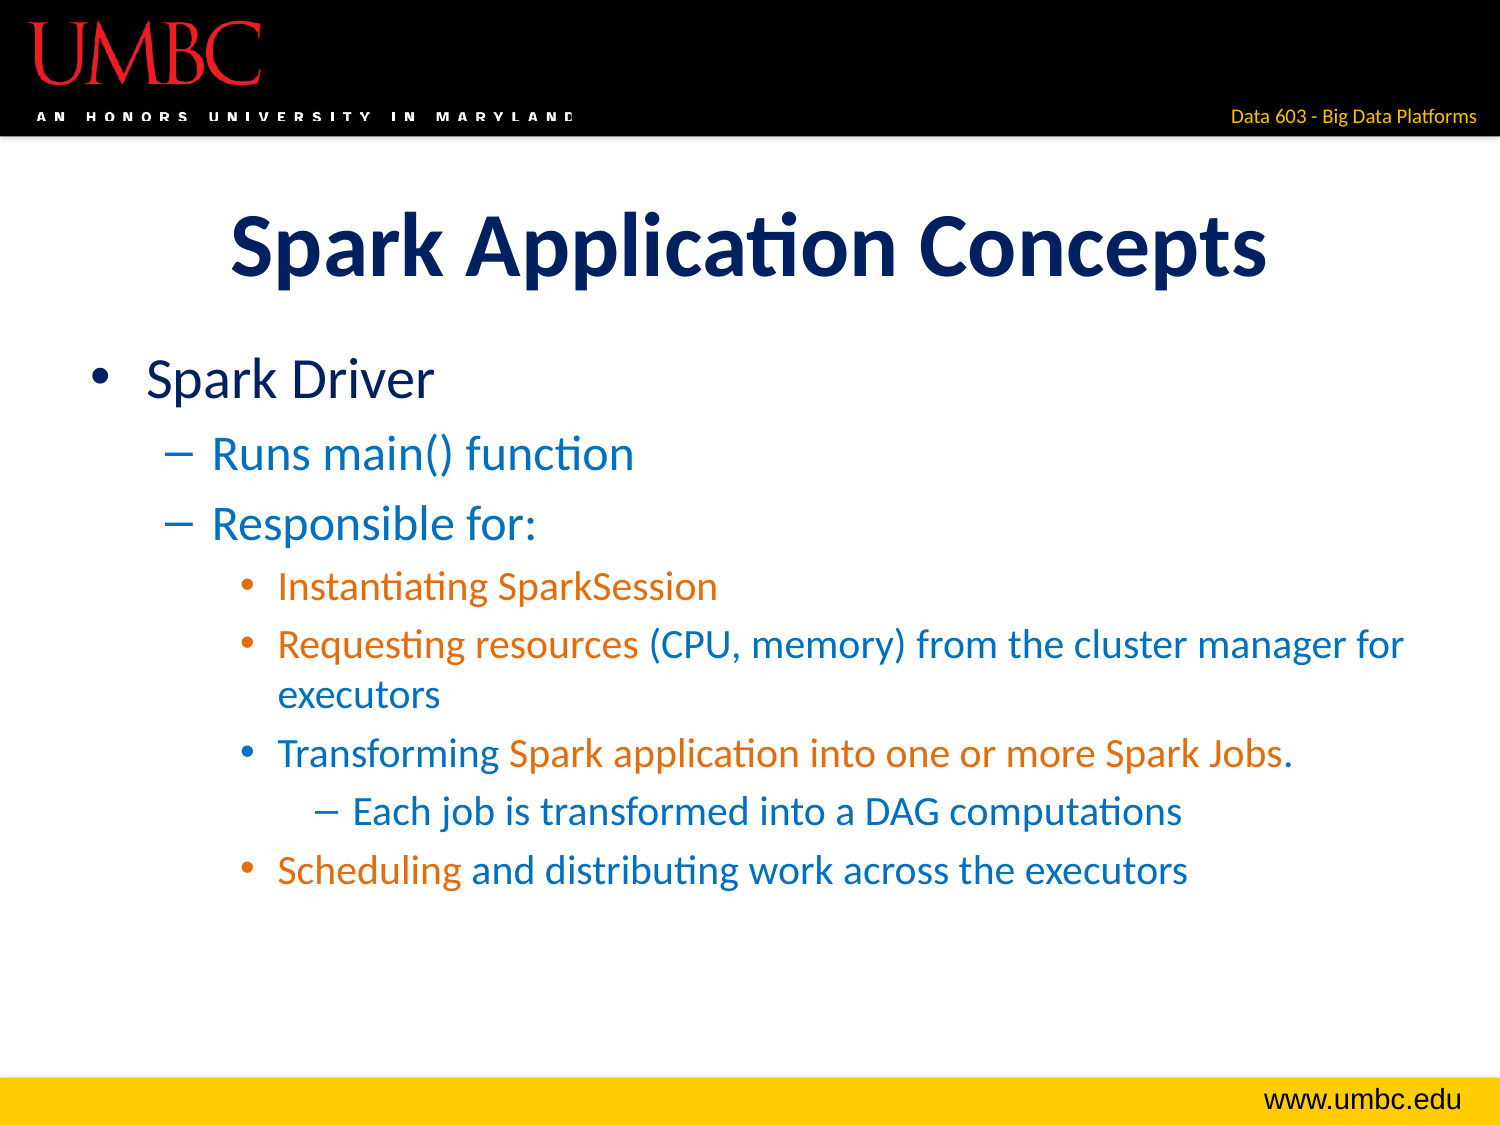

# Spark Application Concepts
Spark Driver
Runs main() function
Responsible for:
Instantiating SparkSession
Requesting resources (CPU, memory) from the cluster manager for executors
Transforming Spark application into one or more Spark Jobs.
Each job is transformed into a DAG computations
Scheduling and distributing work across the executors